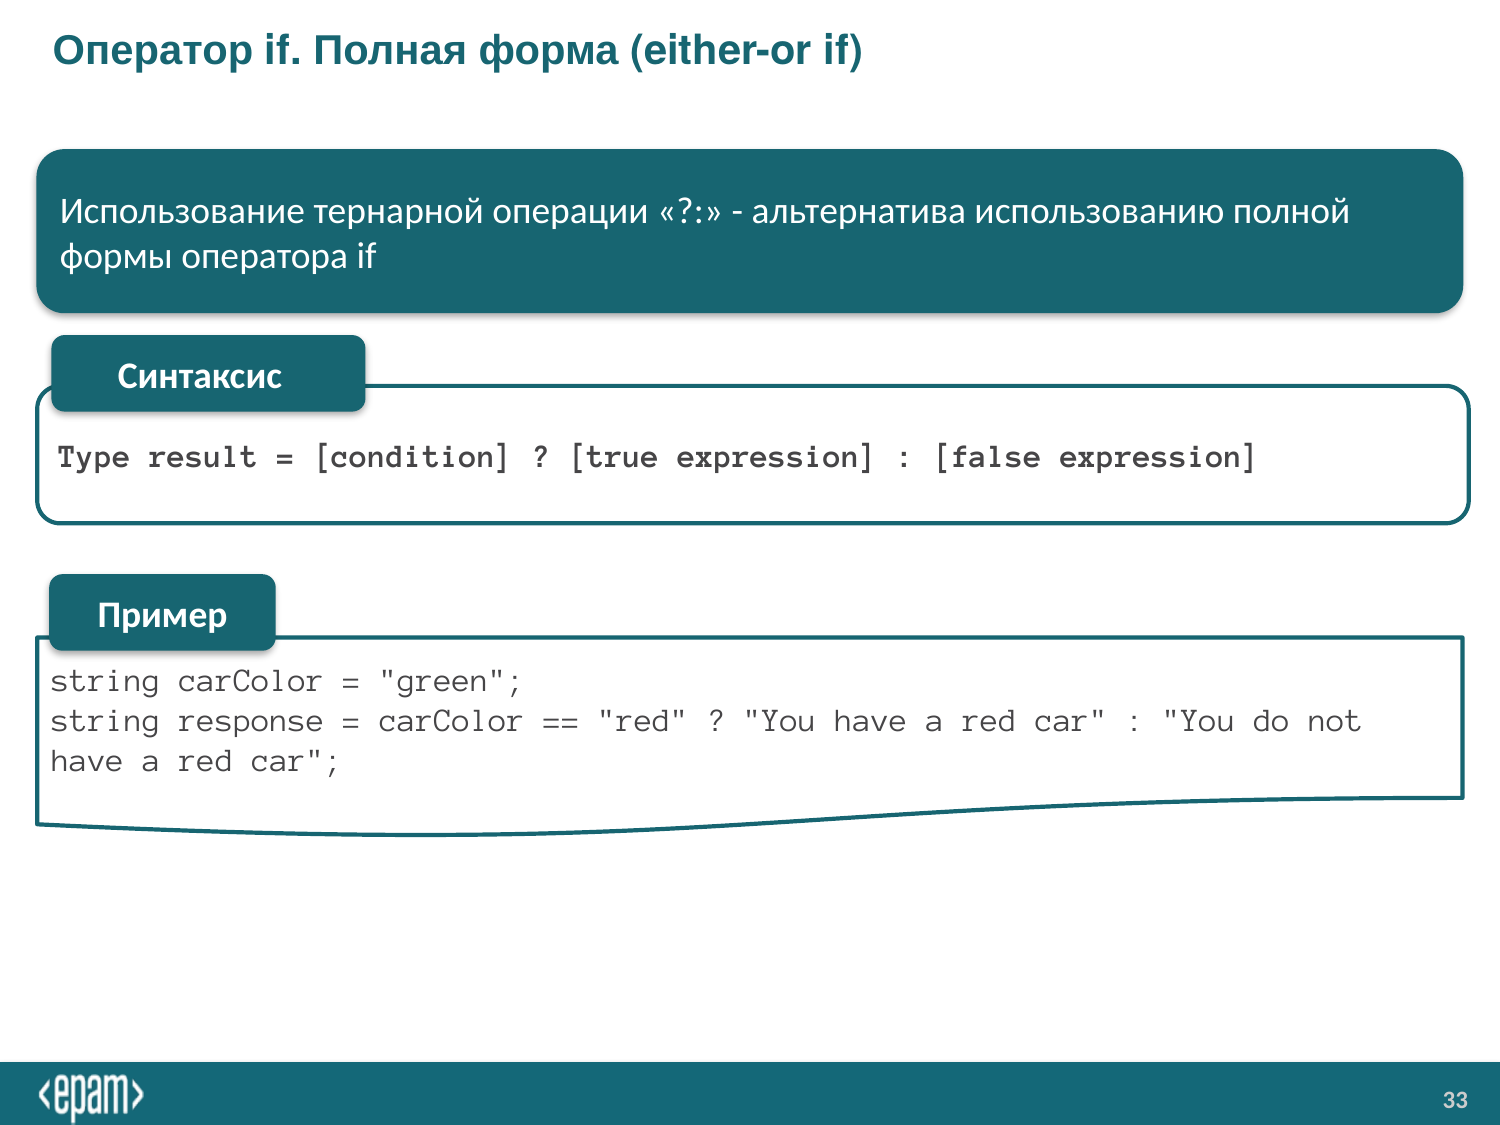

# Оператор if. Полная форма (either-or if)
Использование тернарной операции «?:» - альтернатива использованию полной формы оператора if
Cинтаксис
Type result = [condition] ? [true expression] : [false expression]
Пример
string carColor = "green";
string response = carColor == "red" ? "You have a red car" : "You do not have a red car";